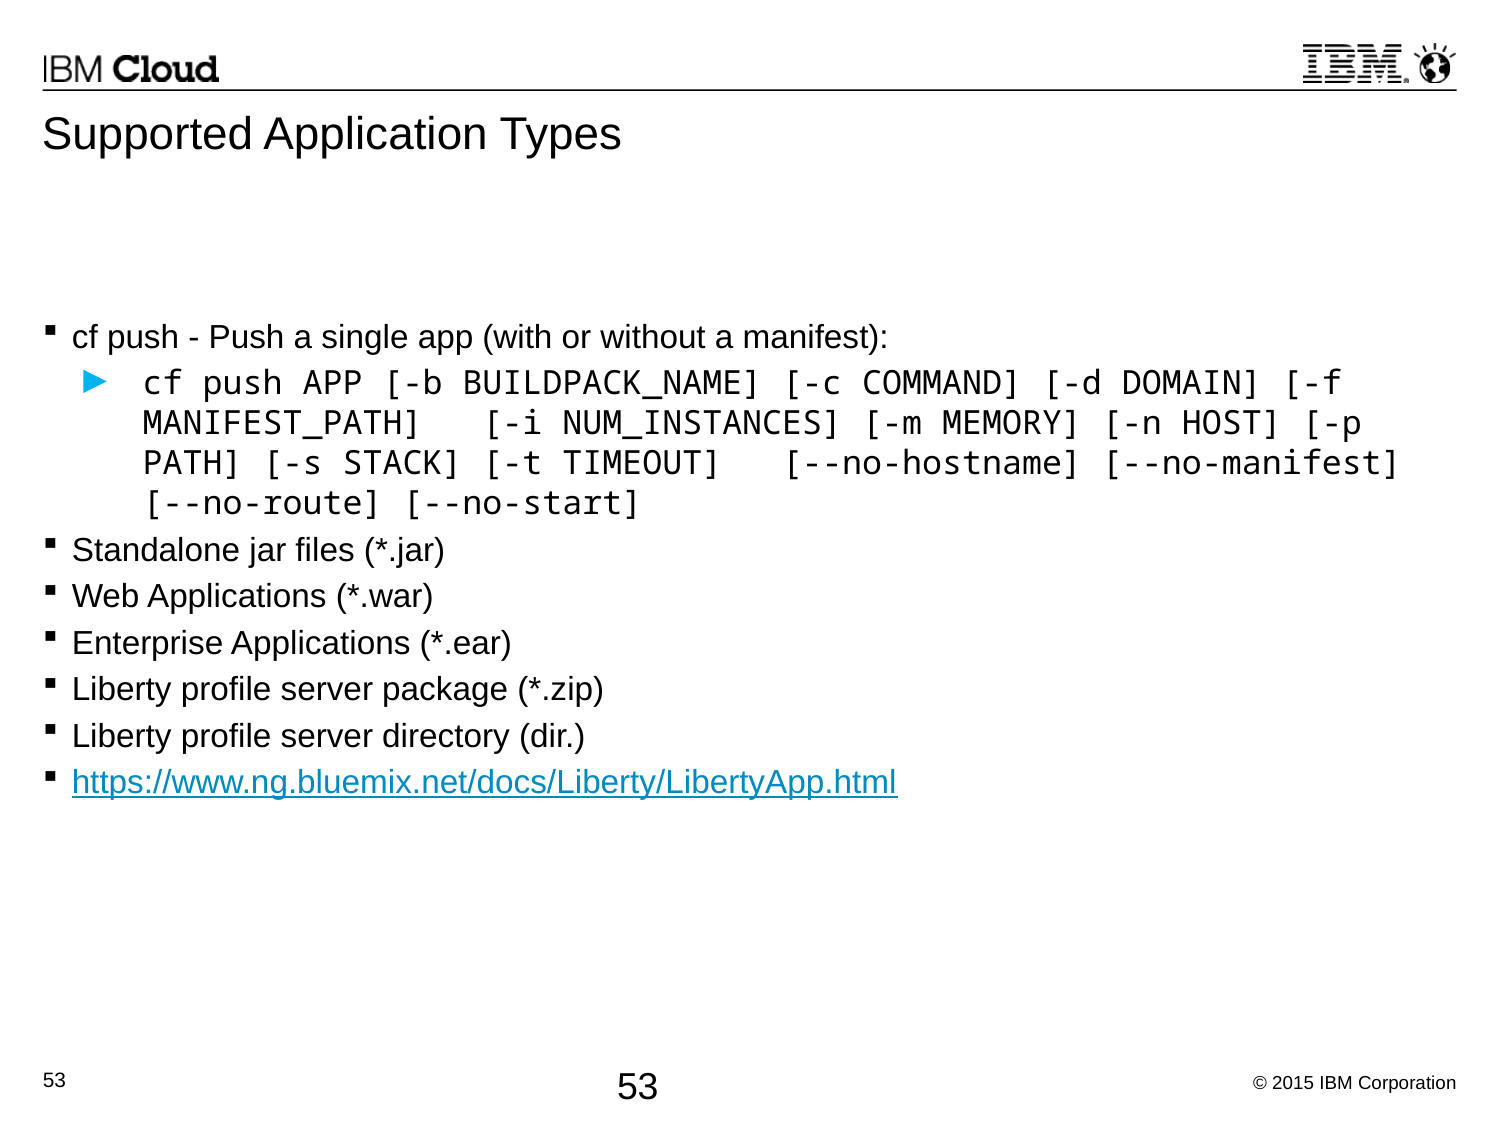

# Supported Application Types
cf push - Push a single app (with or without a manifest):
cf push APP [-b BUILDPACK_NAME] [-c COMMAND] [-d DOMAIN] [-f MANIFEST_PATH]   [-i NUM_INSTANCES] [-m MEMORY] [-n HOST] [-p PATH] [-s STACK] [-t TIMEOUT]   [--no-hostname] [--no-manifest] [--no-route] [--no-start]
Standalone jar files (*.jar)
Web Applications (*.war)
Enterprise Applications (*.ear)
Liberty profile server package (*.zip)
Liberty profile server directory (dir.)
https://www.ng.bluemix.net/docs/Liberty/LibertyApp.html
53